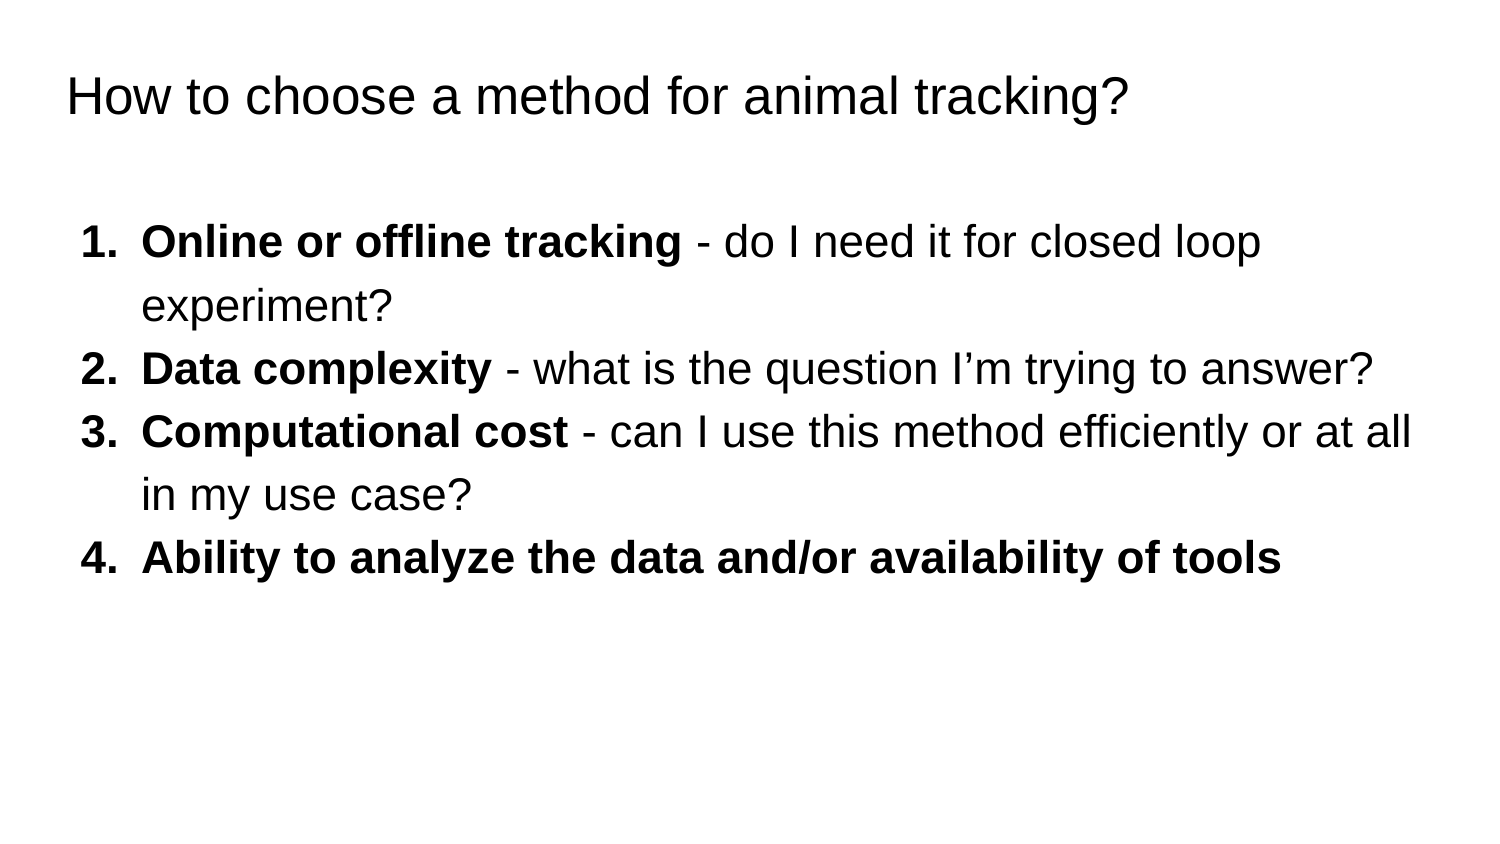

# How to choose a method for animal tracking?
Online or offline tracking - do I need it for closed loop experiment?
Data complexity - what is the question I’m trying to answer?
Computational cost - can I use this method efficiently or at all in my use case?
Ability to analyze the data and/or availability of tools